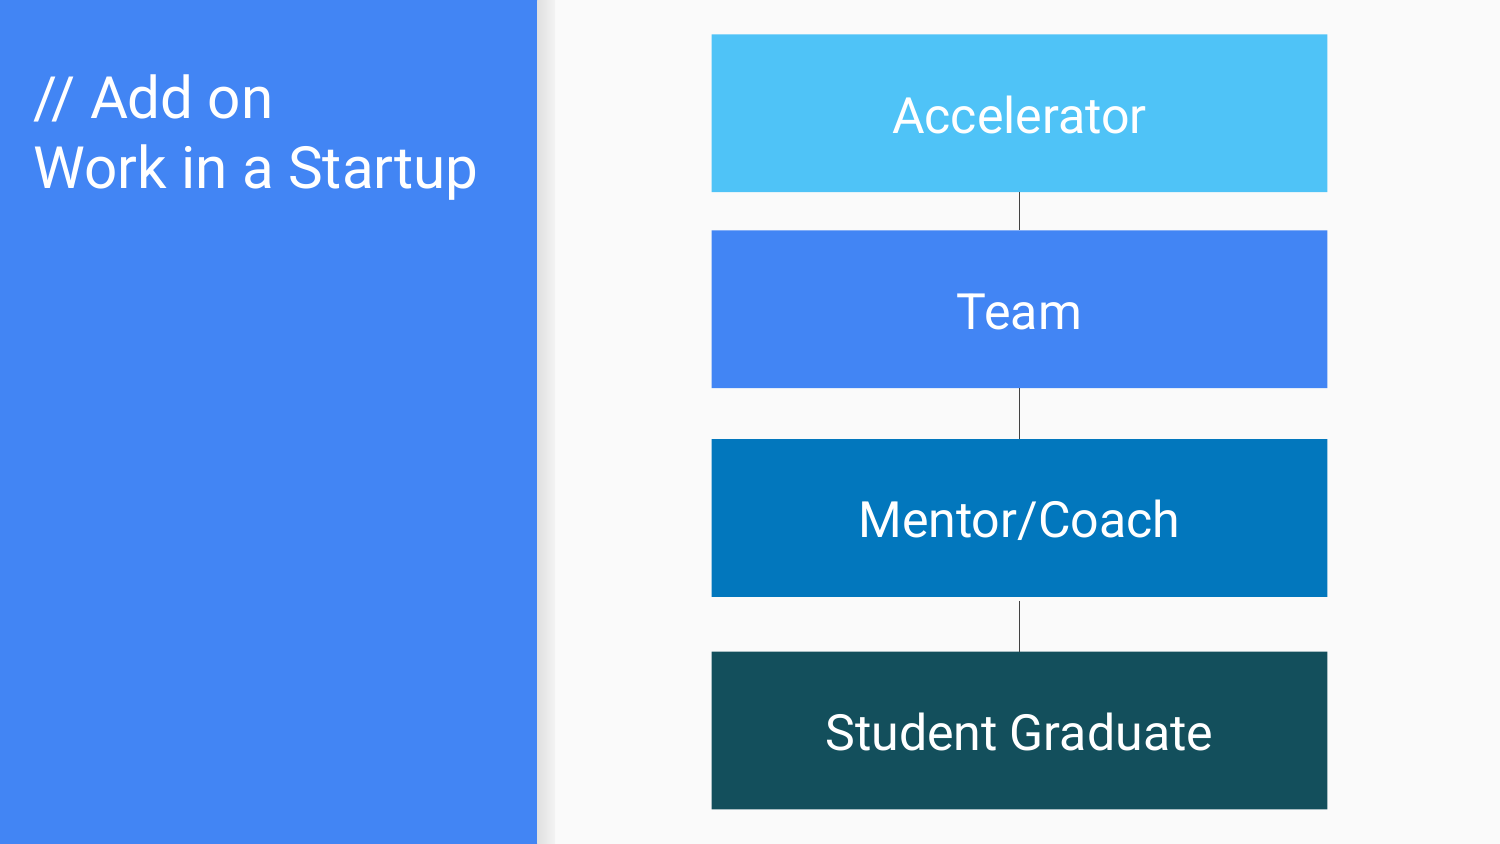

Accelerator
# // Add on
Work in a Startup
Team

Mentor/Coach
Student Graduate